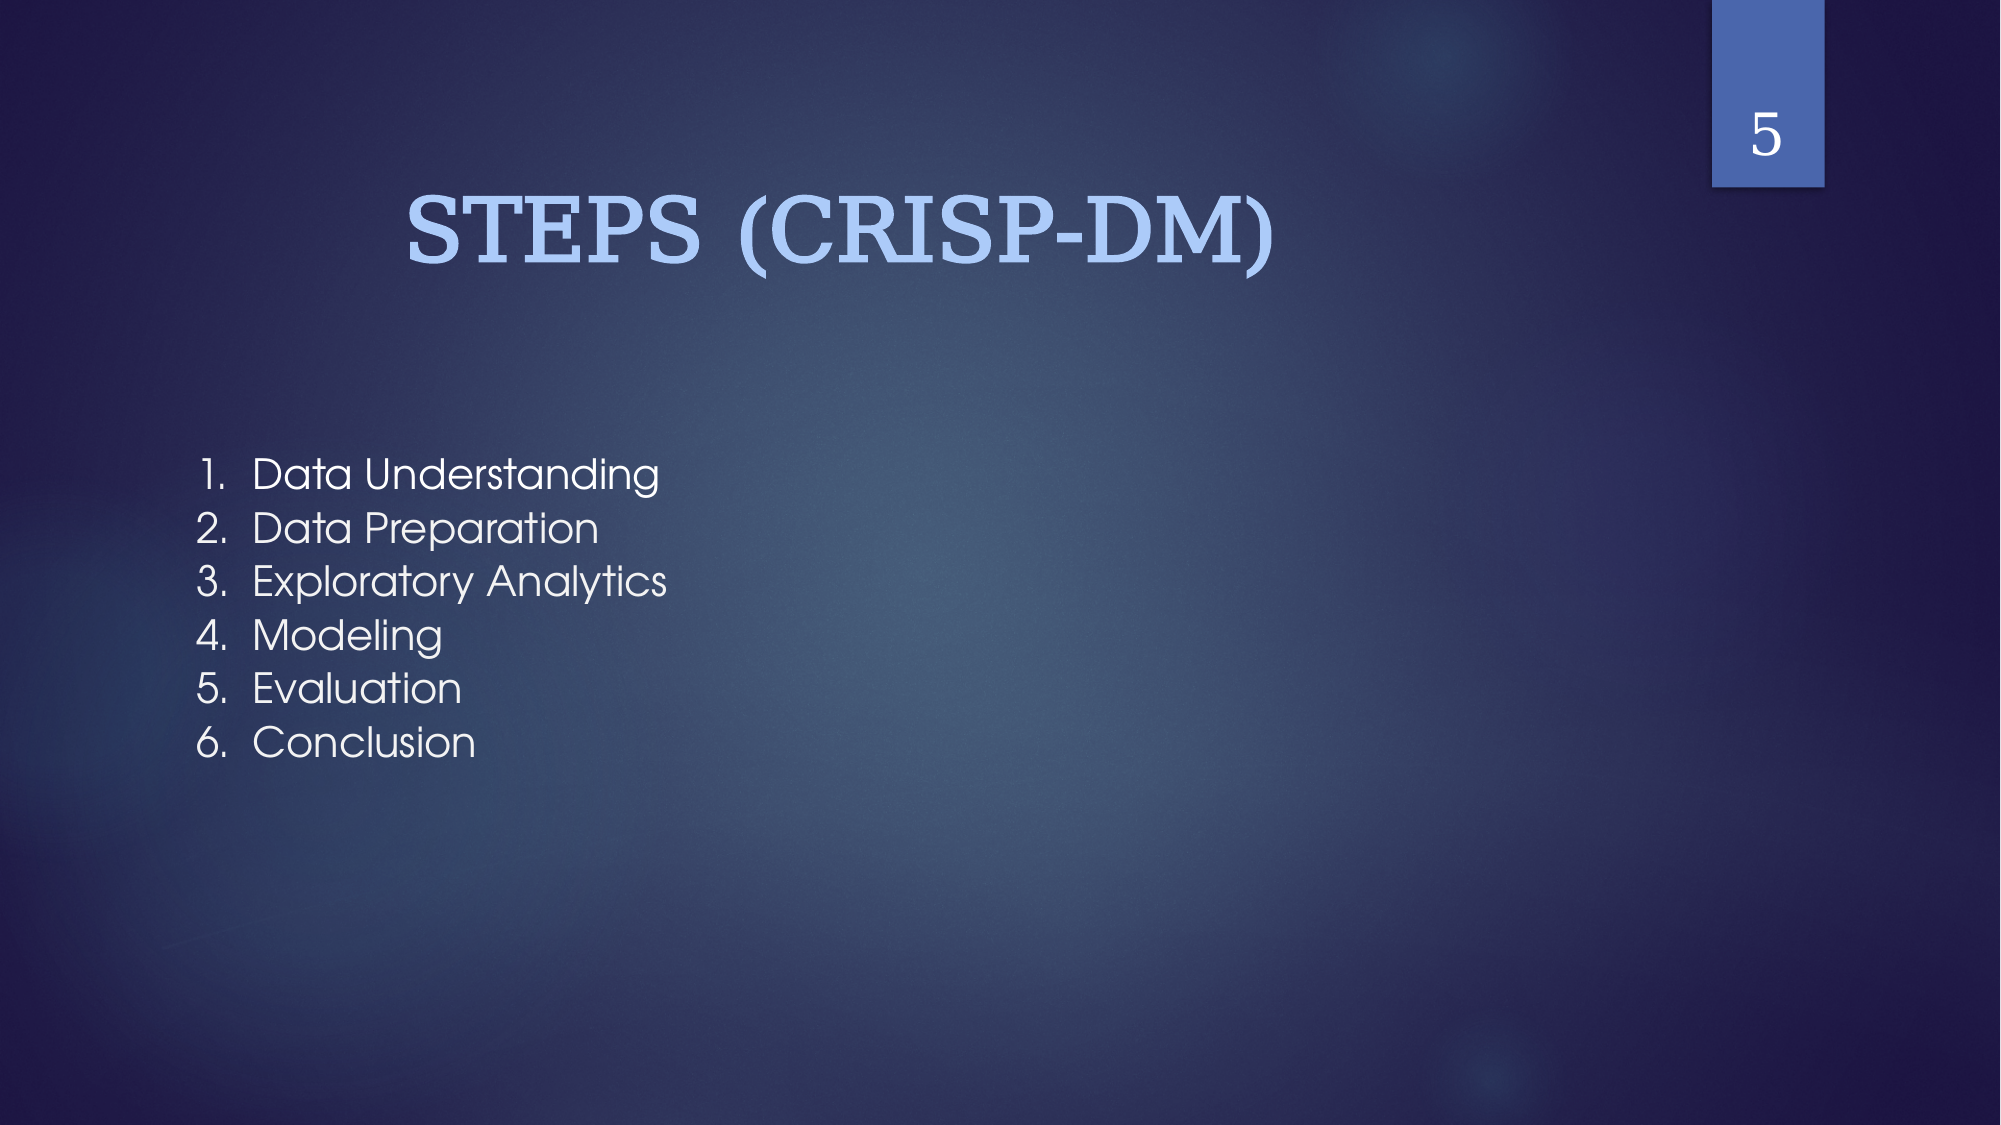

5
# STEPS (CRISP-DM)

Data Understanding
Data Preparation
Exploratory Analytics
Modeling
Evaluation
Conclusion